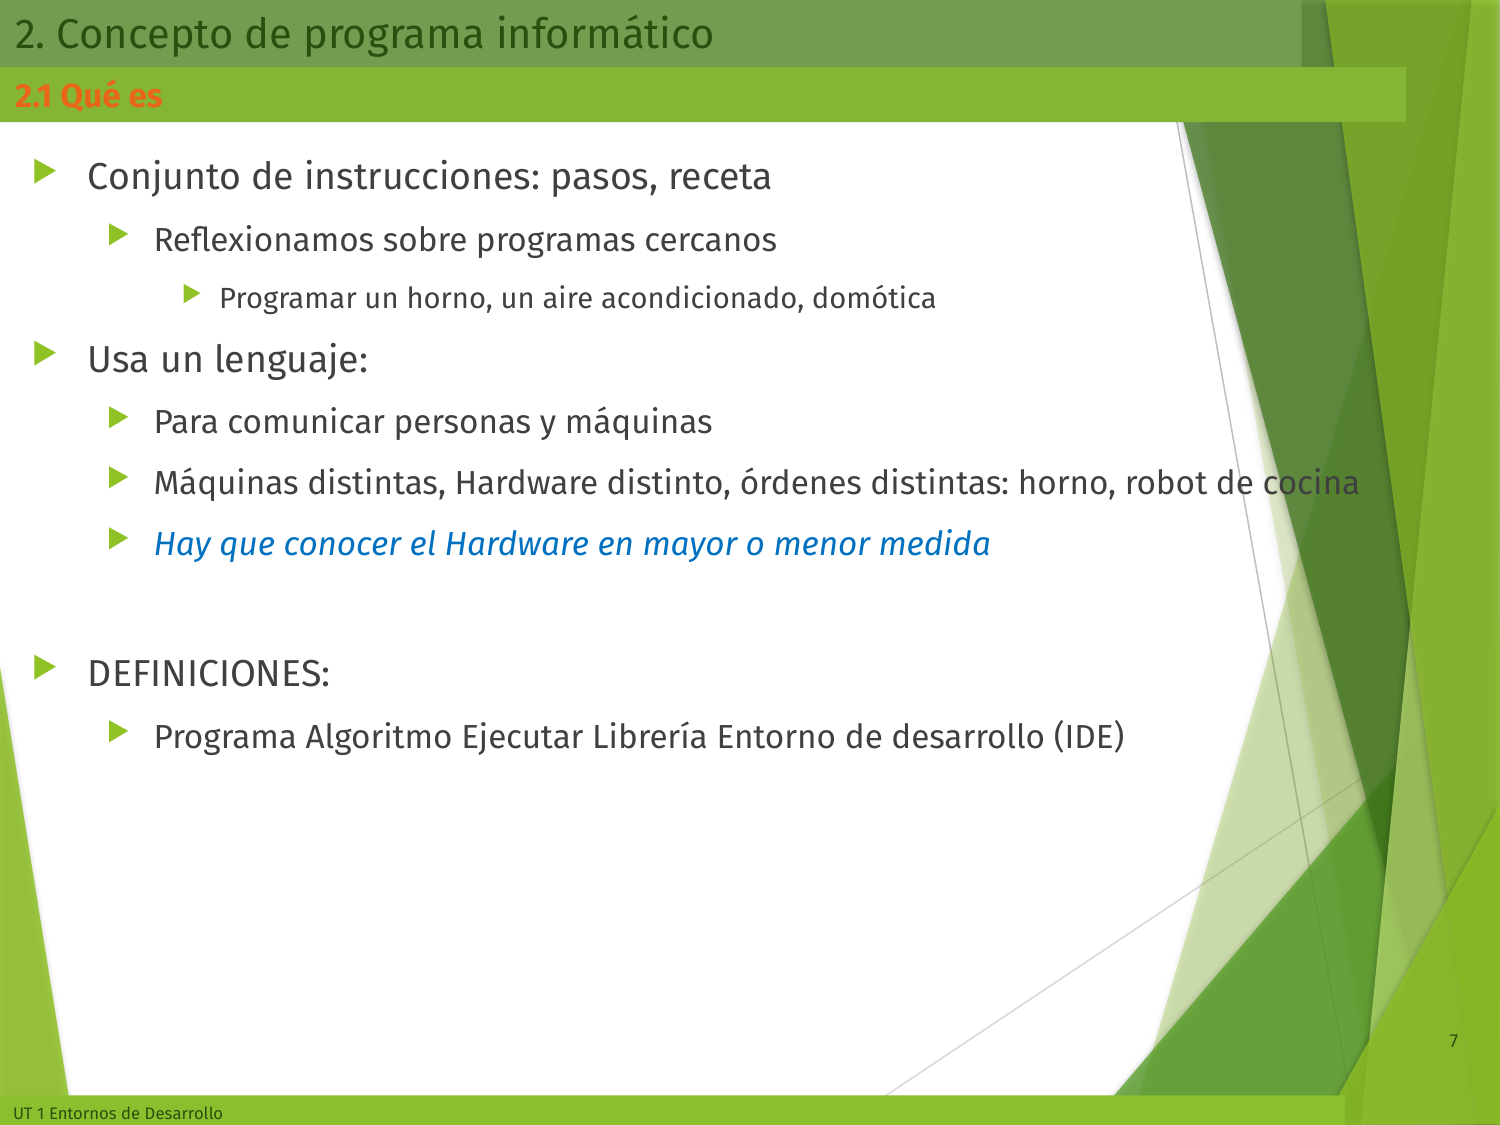

# 2. Concepto de programa informático
2.1 Qué es
Conjunto de instrucciones: pasos, receta
Reflexionamos sobre programas cercanos
Programar un horno, un aire acondicionado, domótica
Usa un lenguaje:
Para comunicar personas y máquinas
Máquinas distintas, Hardware distinto, órdenes distintas: horno, robot de cocina
Hay que conocer el Hardware en mayor o menor medida

DEFINICIONES:
Programa Algoritmo Ejecutar Librería Entorno de desarrollo (IDE)

7